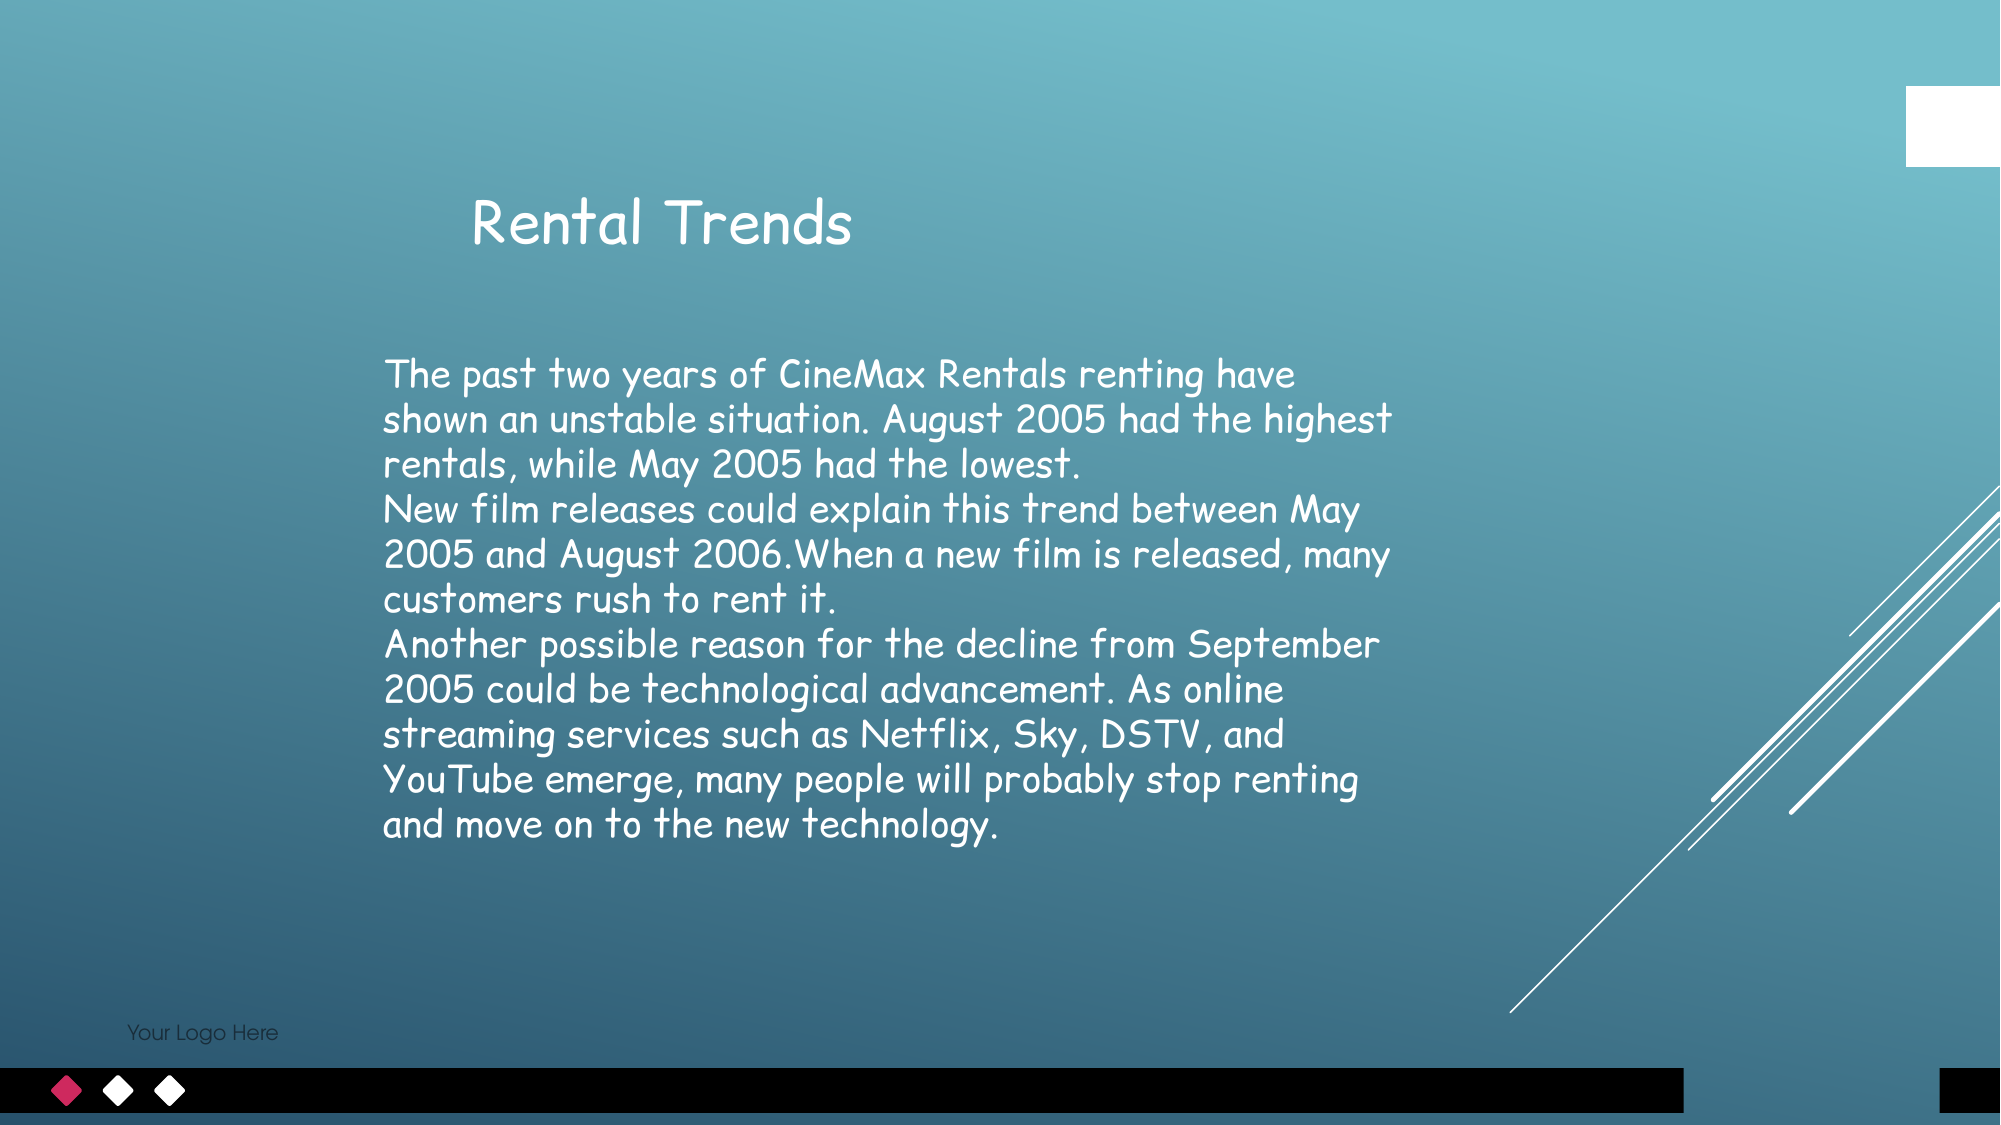

Rental Trends
The past two years of CineMax Rentals renting have shown an unstable situation. August 2005 had the highest rentals, while May 2005 had the lowest.
New film releases could explain this trend between May 2005 and August 2006.When a new film is released, many customers rush to rent it.
Another possible reason for the decline from September 2005 could be technological advancement. As online streaming services such as Netflix, Sky, DSTV, and YouTube emerge, many people will probably stop renting and move on to the new technology.
Your Logo Here